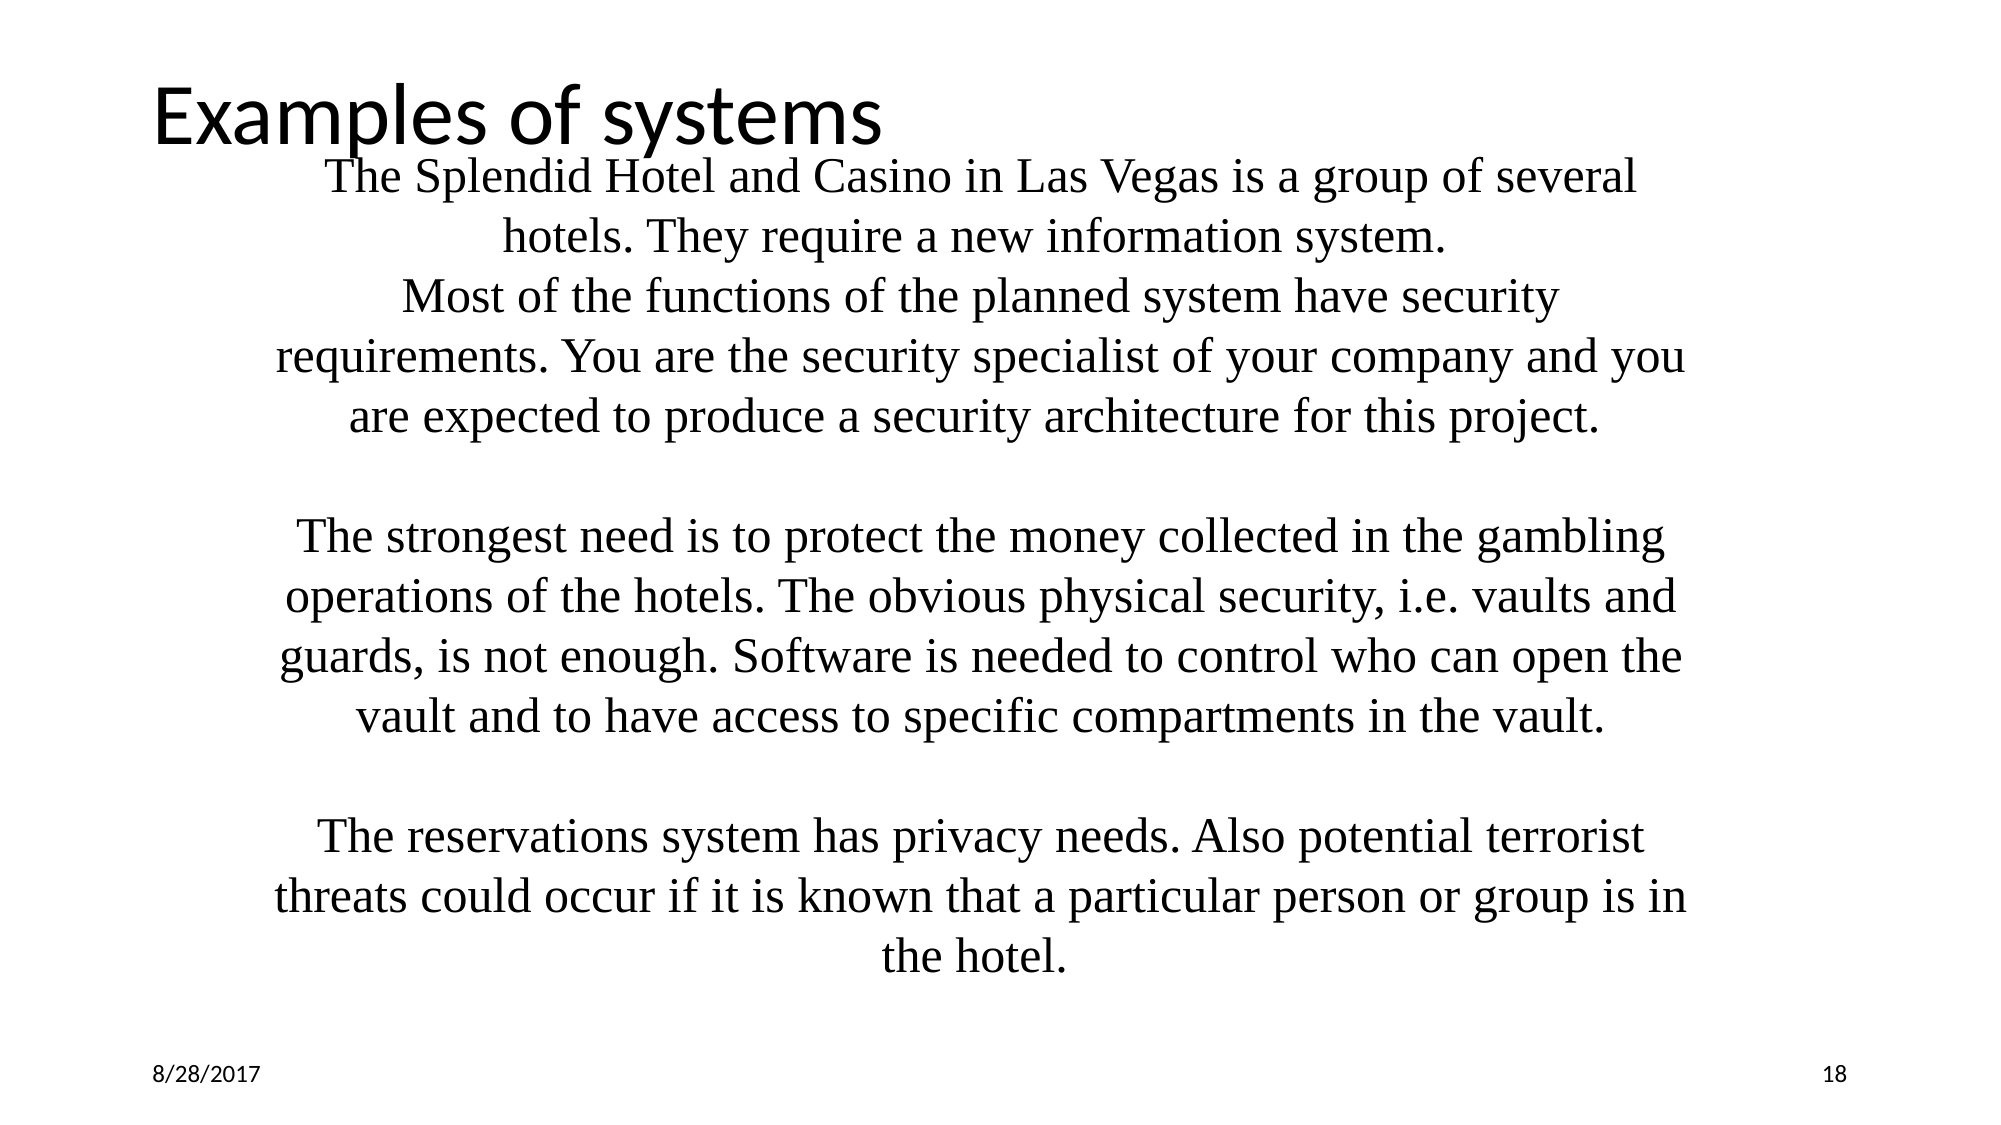

# Examples of systems
The Splendid Hotel and Casino in Las Vegas is a group of several hotels. They require a new information system.
Most of the functions of the planned system have security requirements. You are the security specialist of your company and you are expected to produce a security architecture for this project.

The strongest need is to protect the money collected in the gambling operations of the hotels. The obvious physical security, i.e. vaults and guards, is not enough. Software is needed to control who can open the vault and to have access to specific compartments in the vault.

The reservations system has privacy needs. Also potential terrorist threats could occur if it is known that a particular person or group is in the hotel.
8/28/2017
18